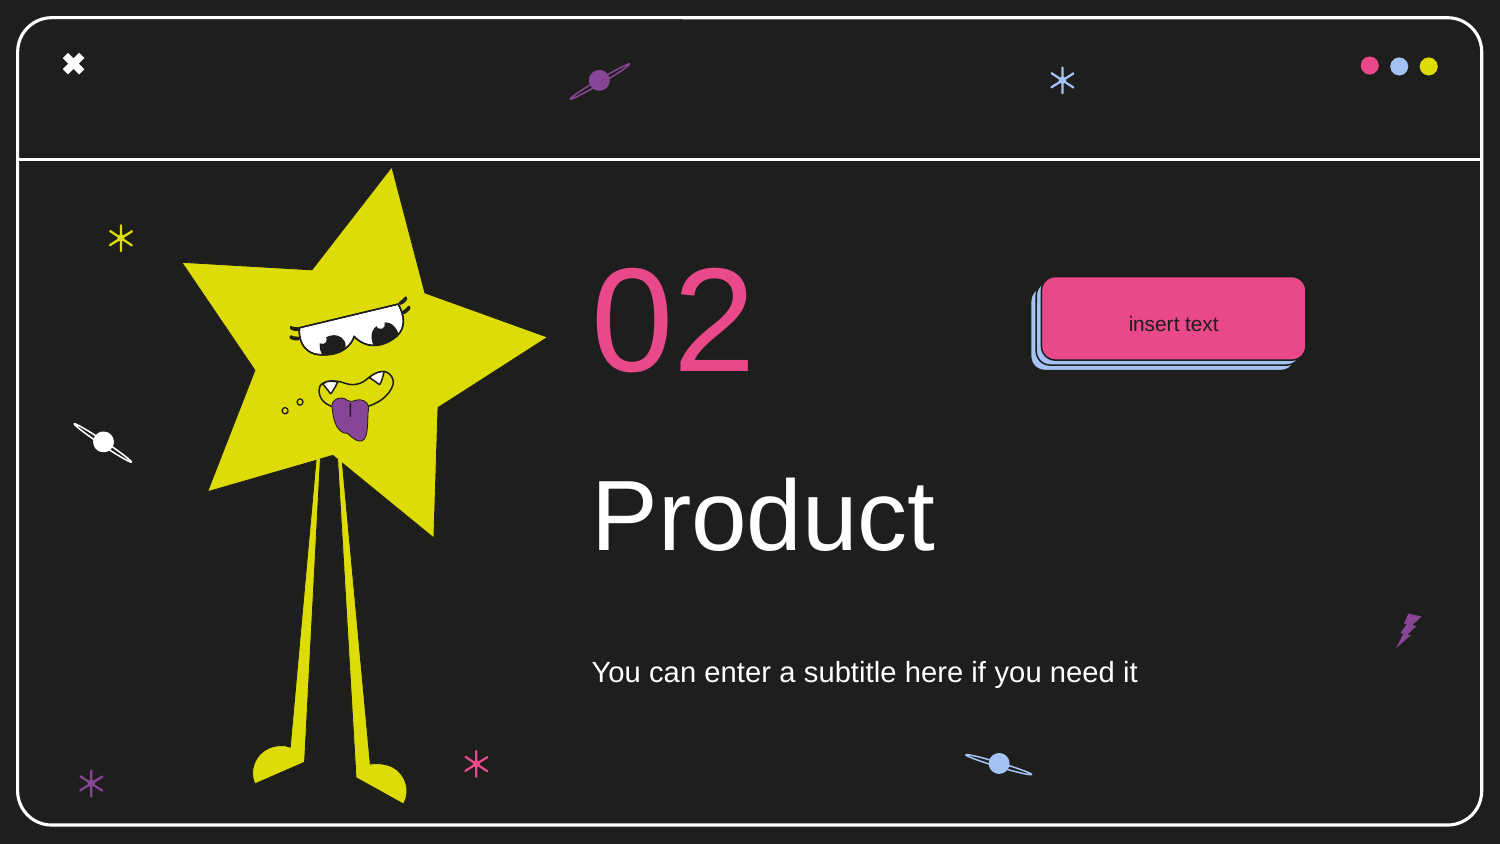

# 02

insert text
Product
You can enter a subtitle here if you need it